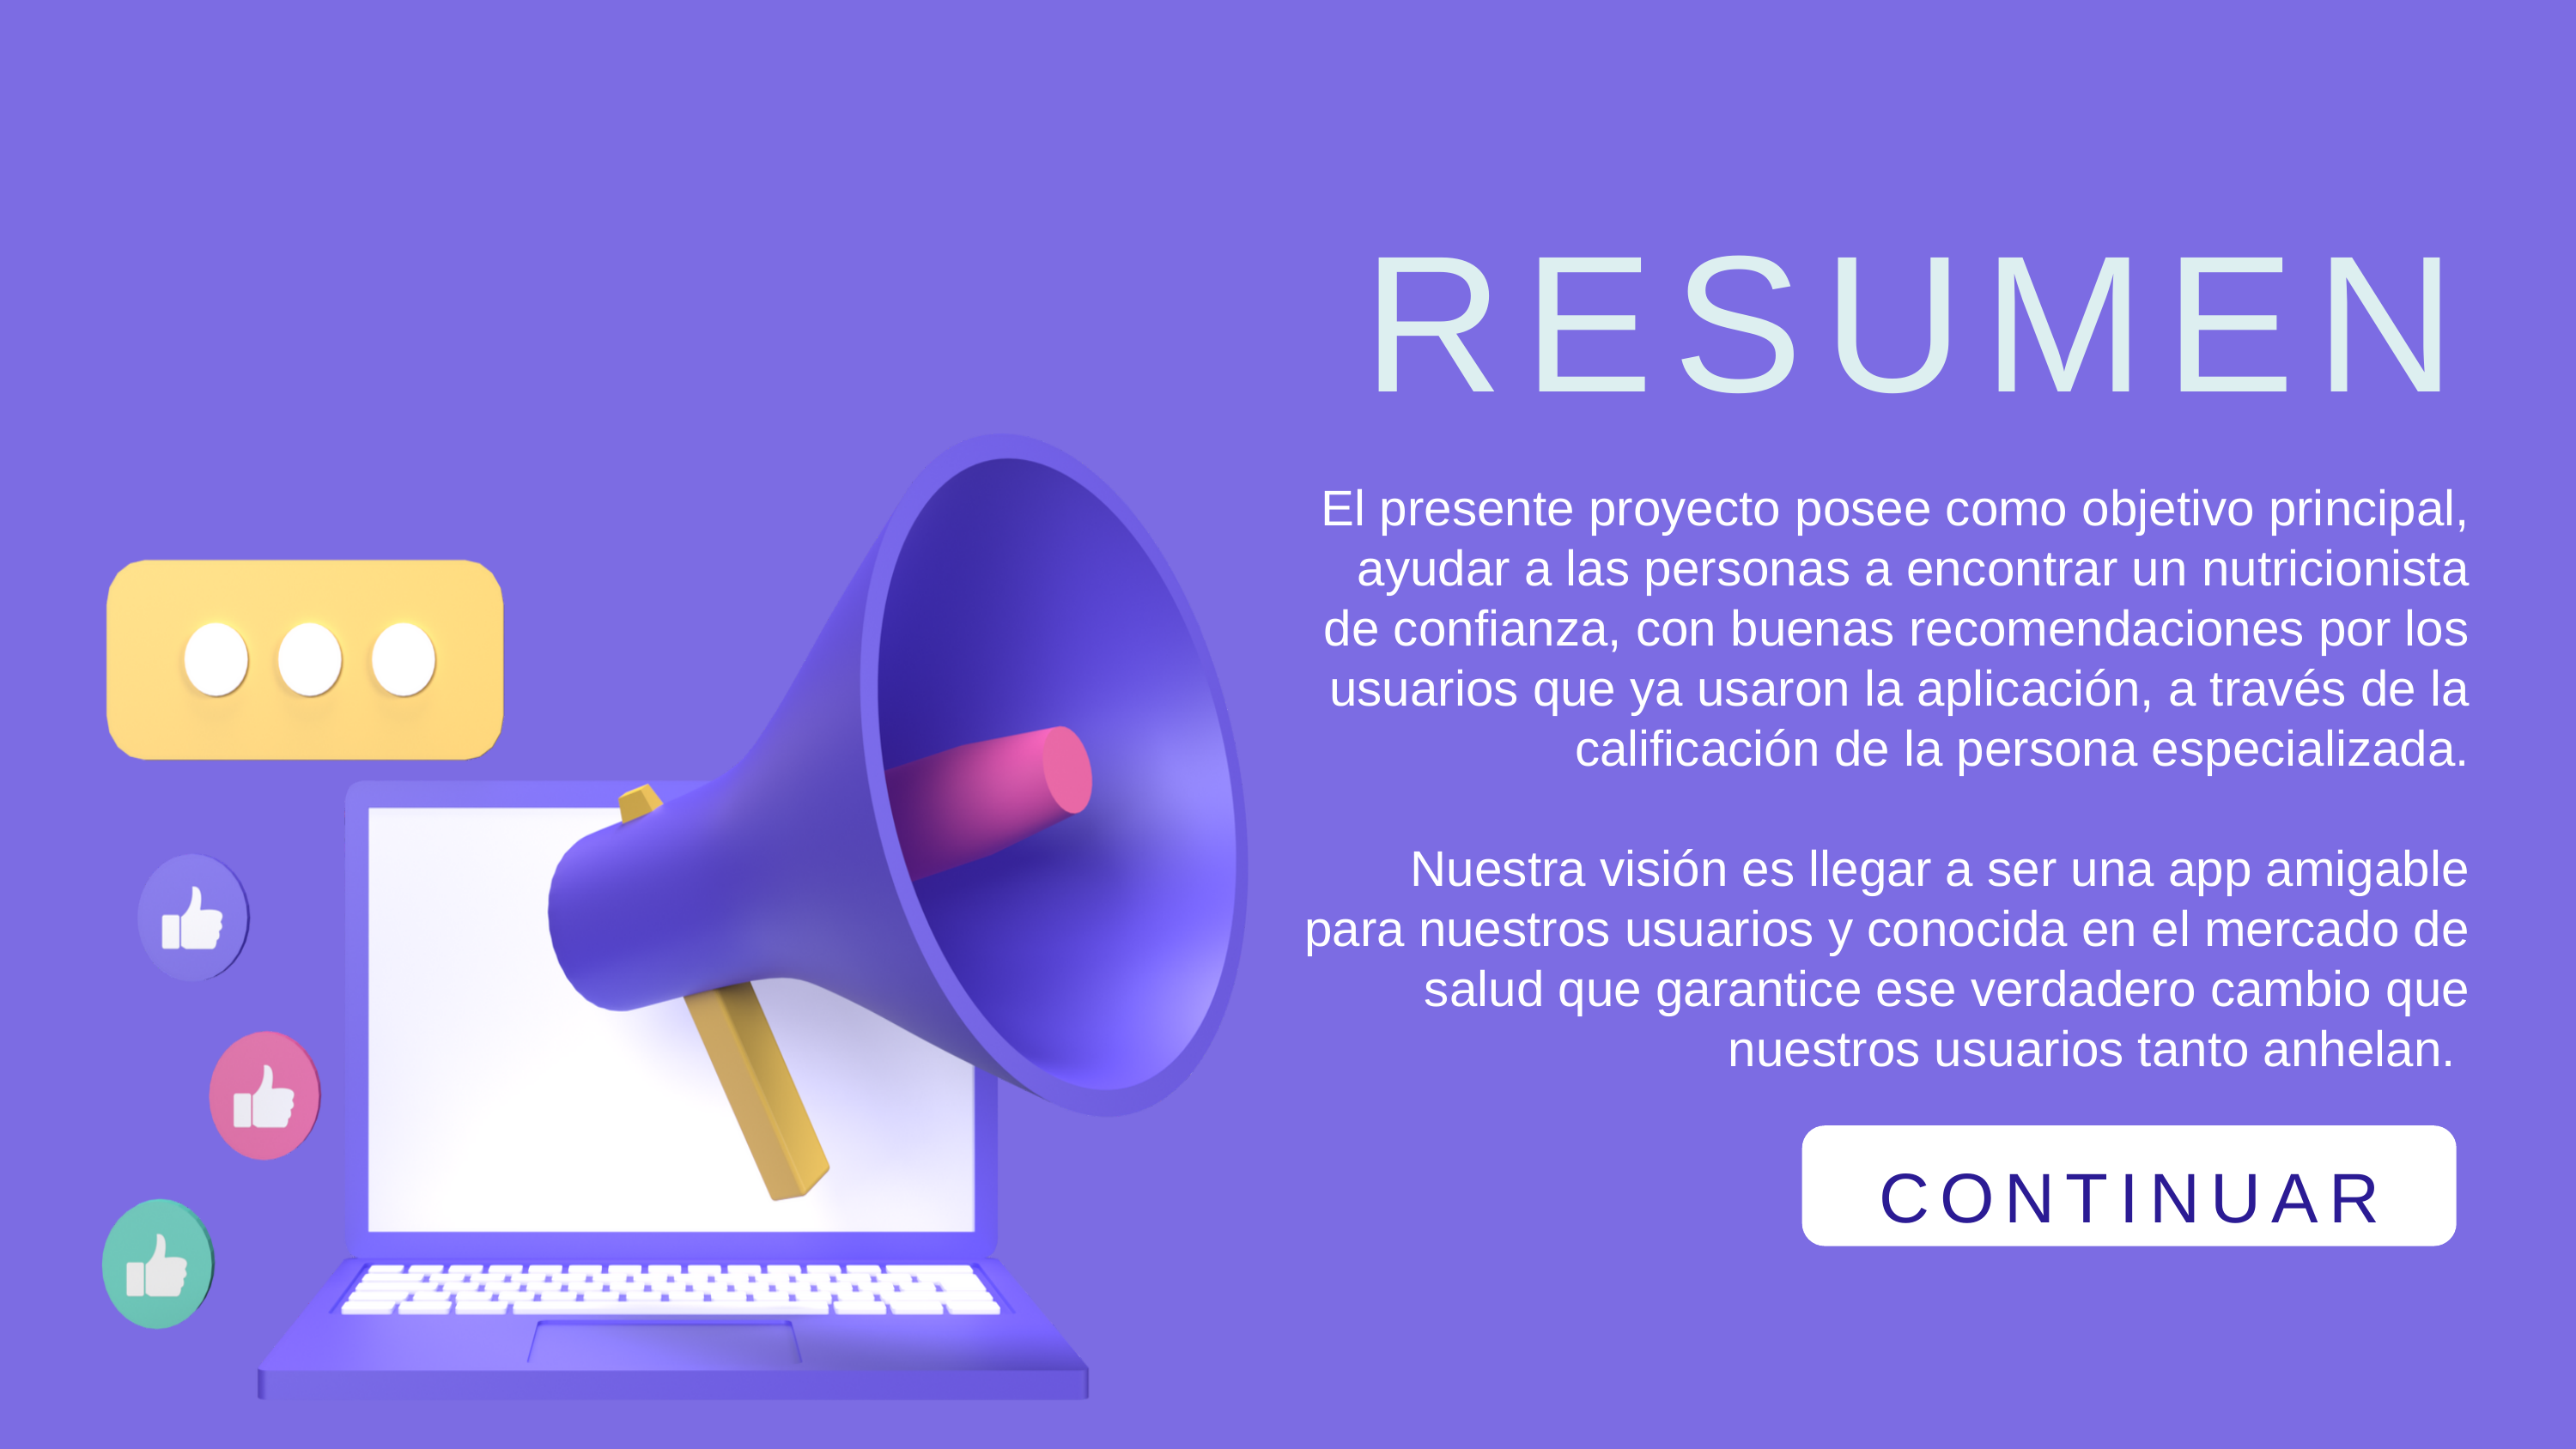

RESUMEN

El presente proyecto posee como objetivo principal, ayudar a las personas a encontrar un nutricionista de confianza, con buenas recomendaciones por los usuarios que ya usaron la aplicación, a través de la calificación de la persona especializada.

Nuestra visión es llegar a ser una app amigable para nuestros usuarios y conocida en el mercado de salud que garantice ese verdadero cambio que nuestros usuarios tanto anhelan.

CONTINUAR